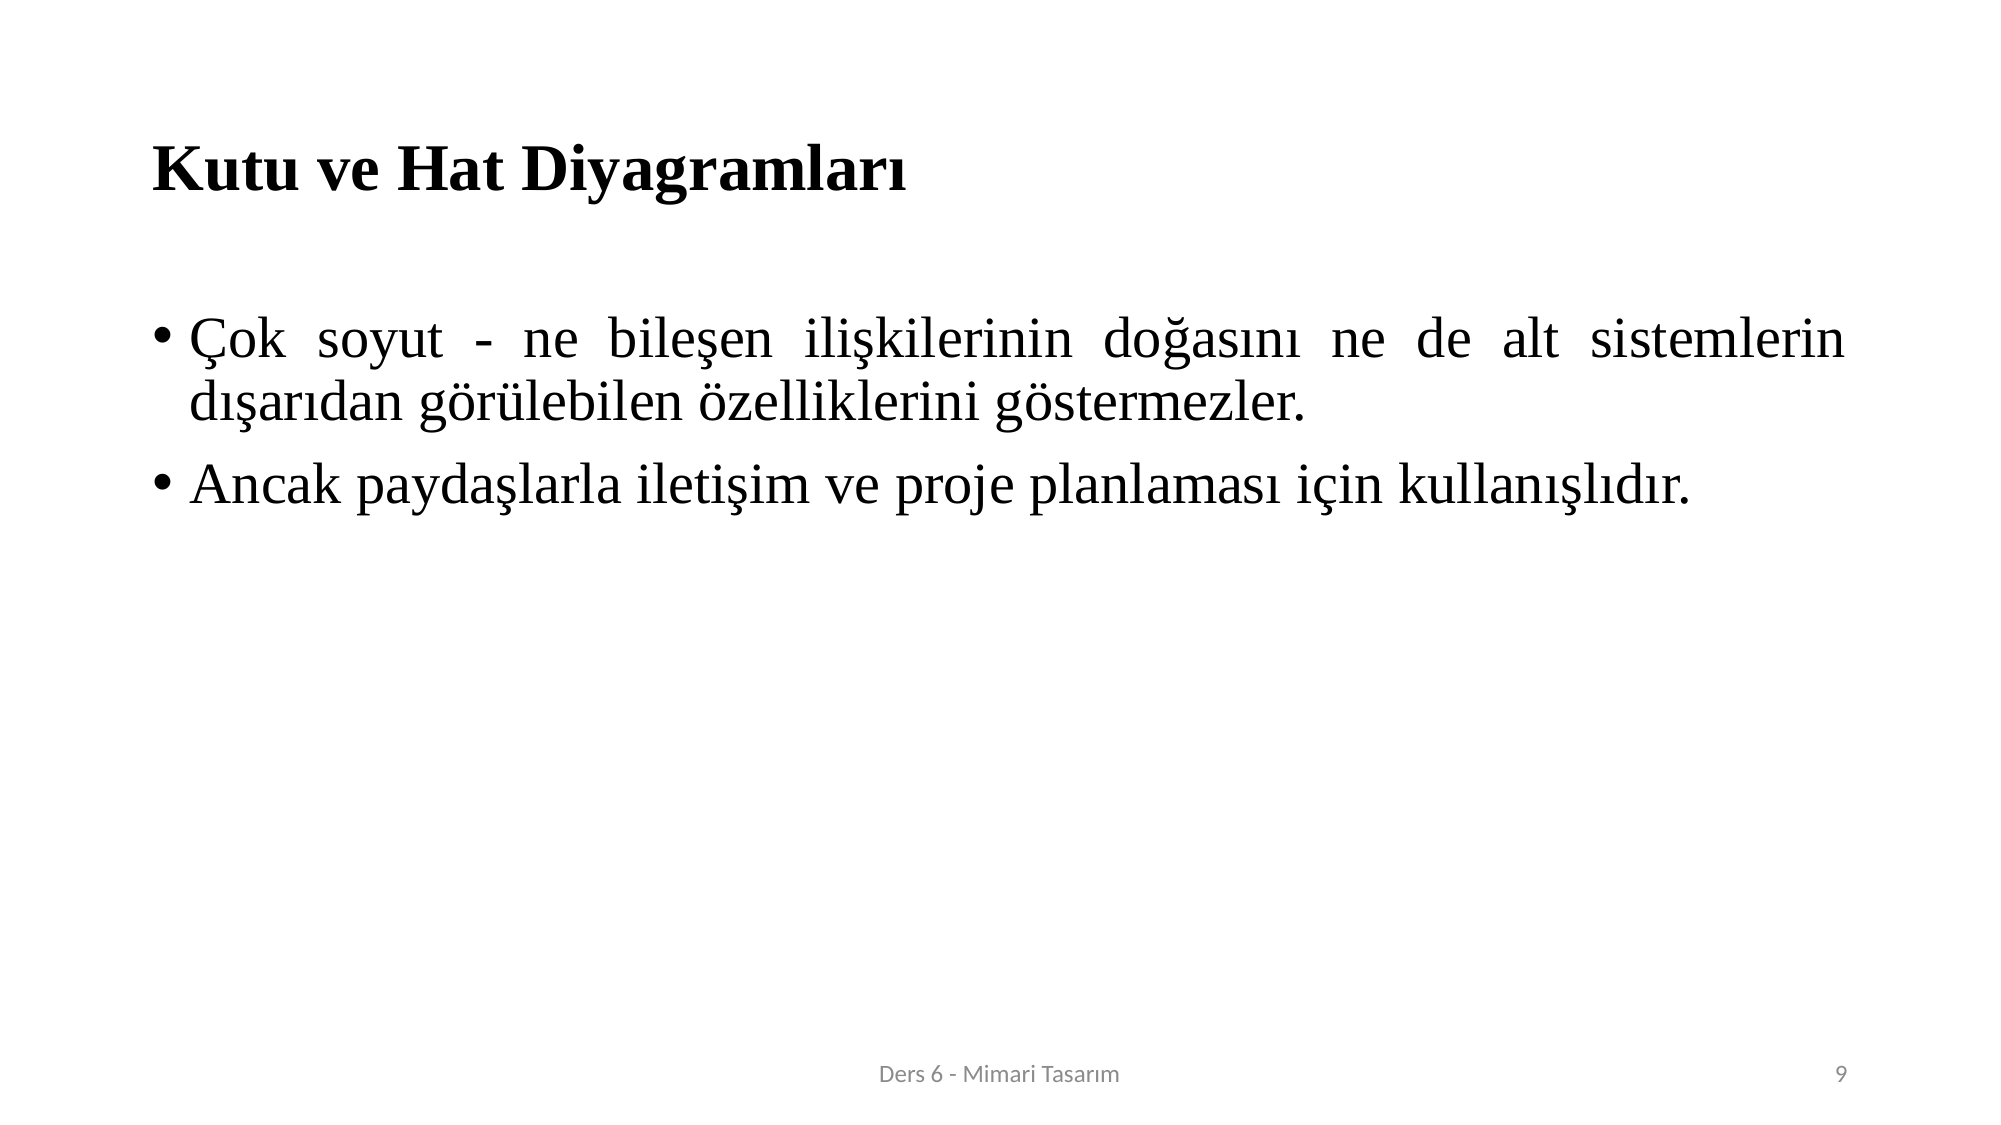

# Kutu ve Hat Diyagramları
Çok soyut - ne bileşen ilişkilerinin doğasını ne de alt sistemlerin dışarıdan görülebilen özelliklerini göstermezler.
Ancak paydaşlarla iletişim ve proje planlaması için kullanışlıdır.
Ders 6 - Mimari Tasarım
9